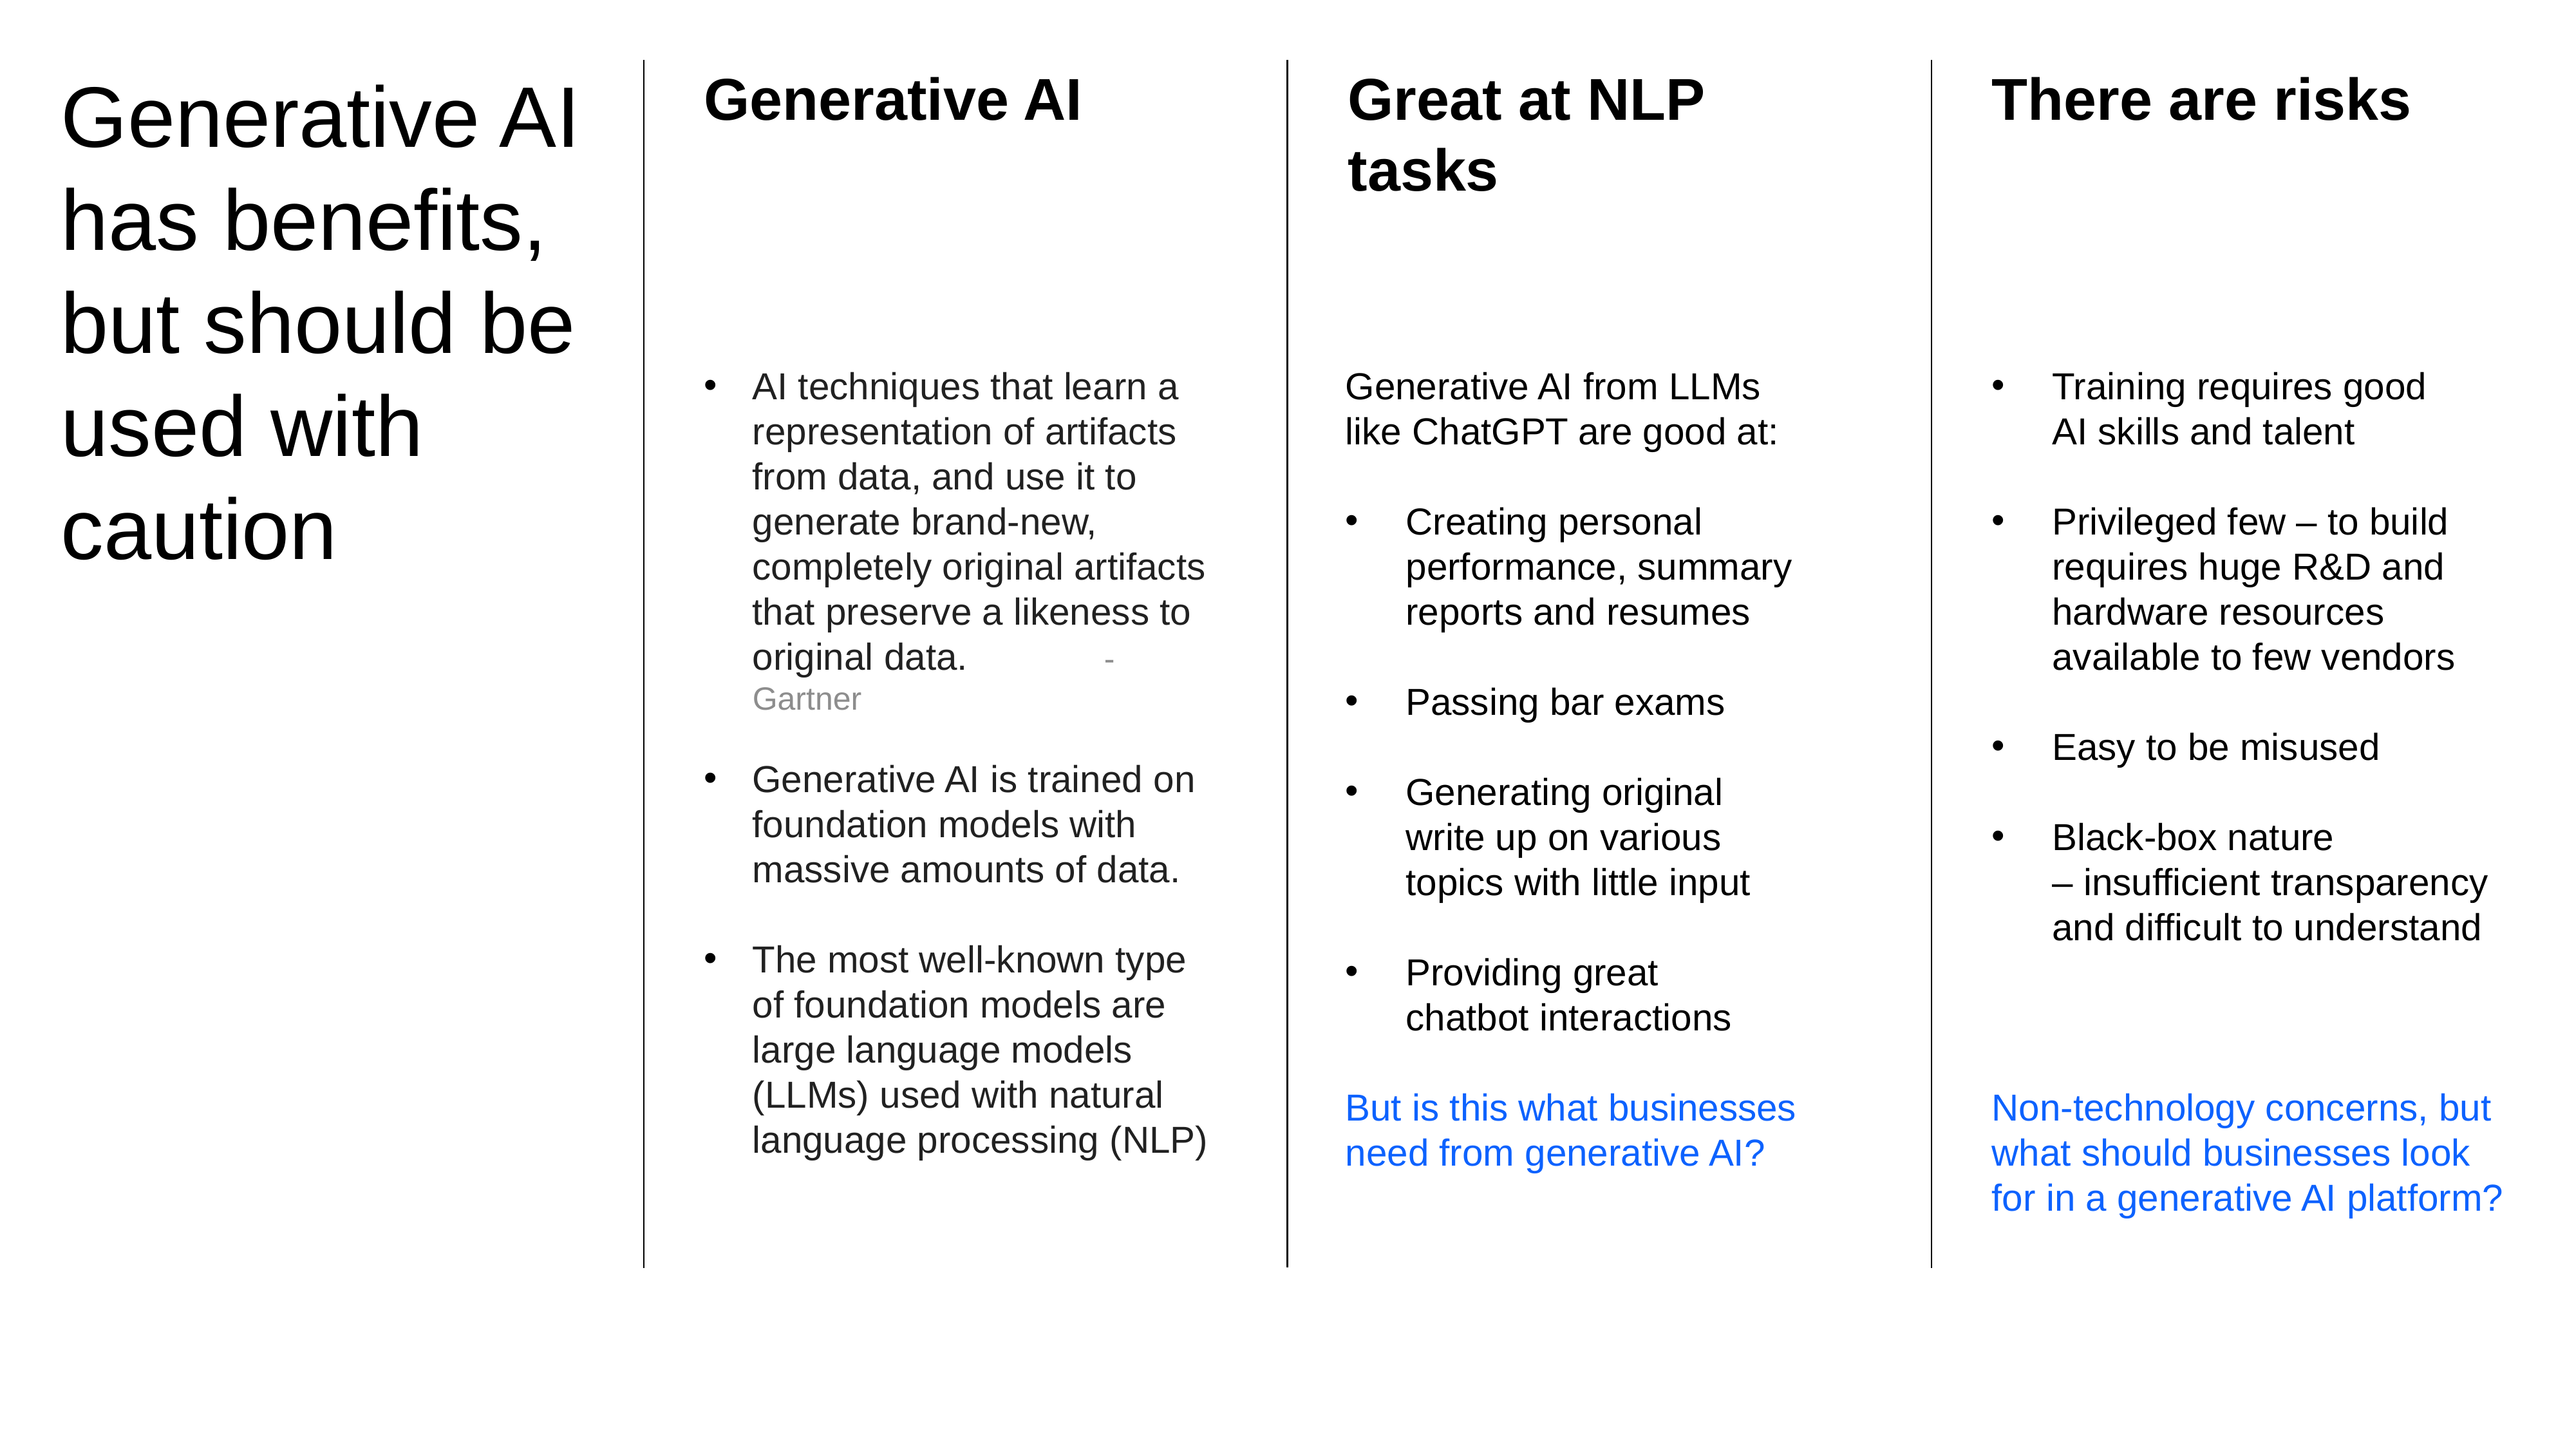

Generative AI
Great at NLP tasks
There are risks
# Generative AI has benefits, but should be used with caution
AI techniques that learn a representation of artifacts from data, and use it to generate brand-new, completely original artifacts that preserve a likeness to original data.             - Gartner

Generative AI is trained on foundation models with massive amounts of data.

The most well-known type of foundation models are large language models (LLMs) used with natural language processing (NLP)

Generative AI from LLMs
like ChatGPT are good at:

Creating personal performance, summary reports and resumes
Passing bar exams

Generating original
write up on various
topics with little input

Providing great
chatbot interactions

But is this what businesses need from generative AI?

Training requires good      AI skills and talent

Privileged few – to build requires huge R&D and hardware resources available to few vendors

Easy to be misused

Black-box nature
– insufficient transparency and difficult to understand

Non-technology concerns, but what should businesses look for in a generative AI platform?